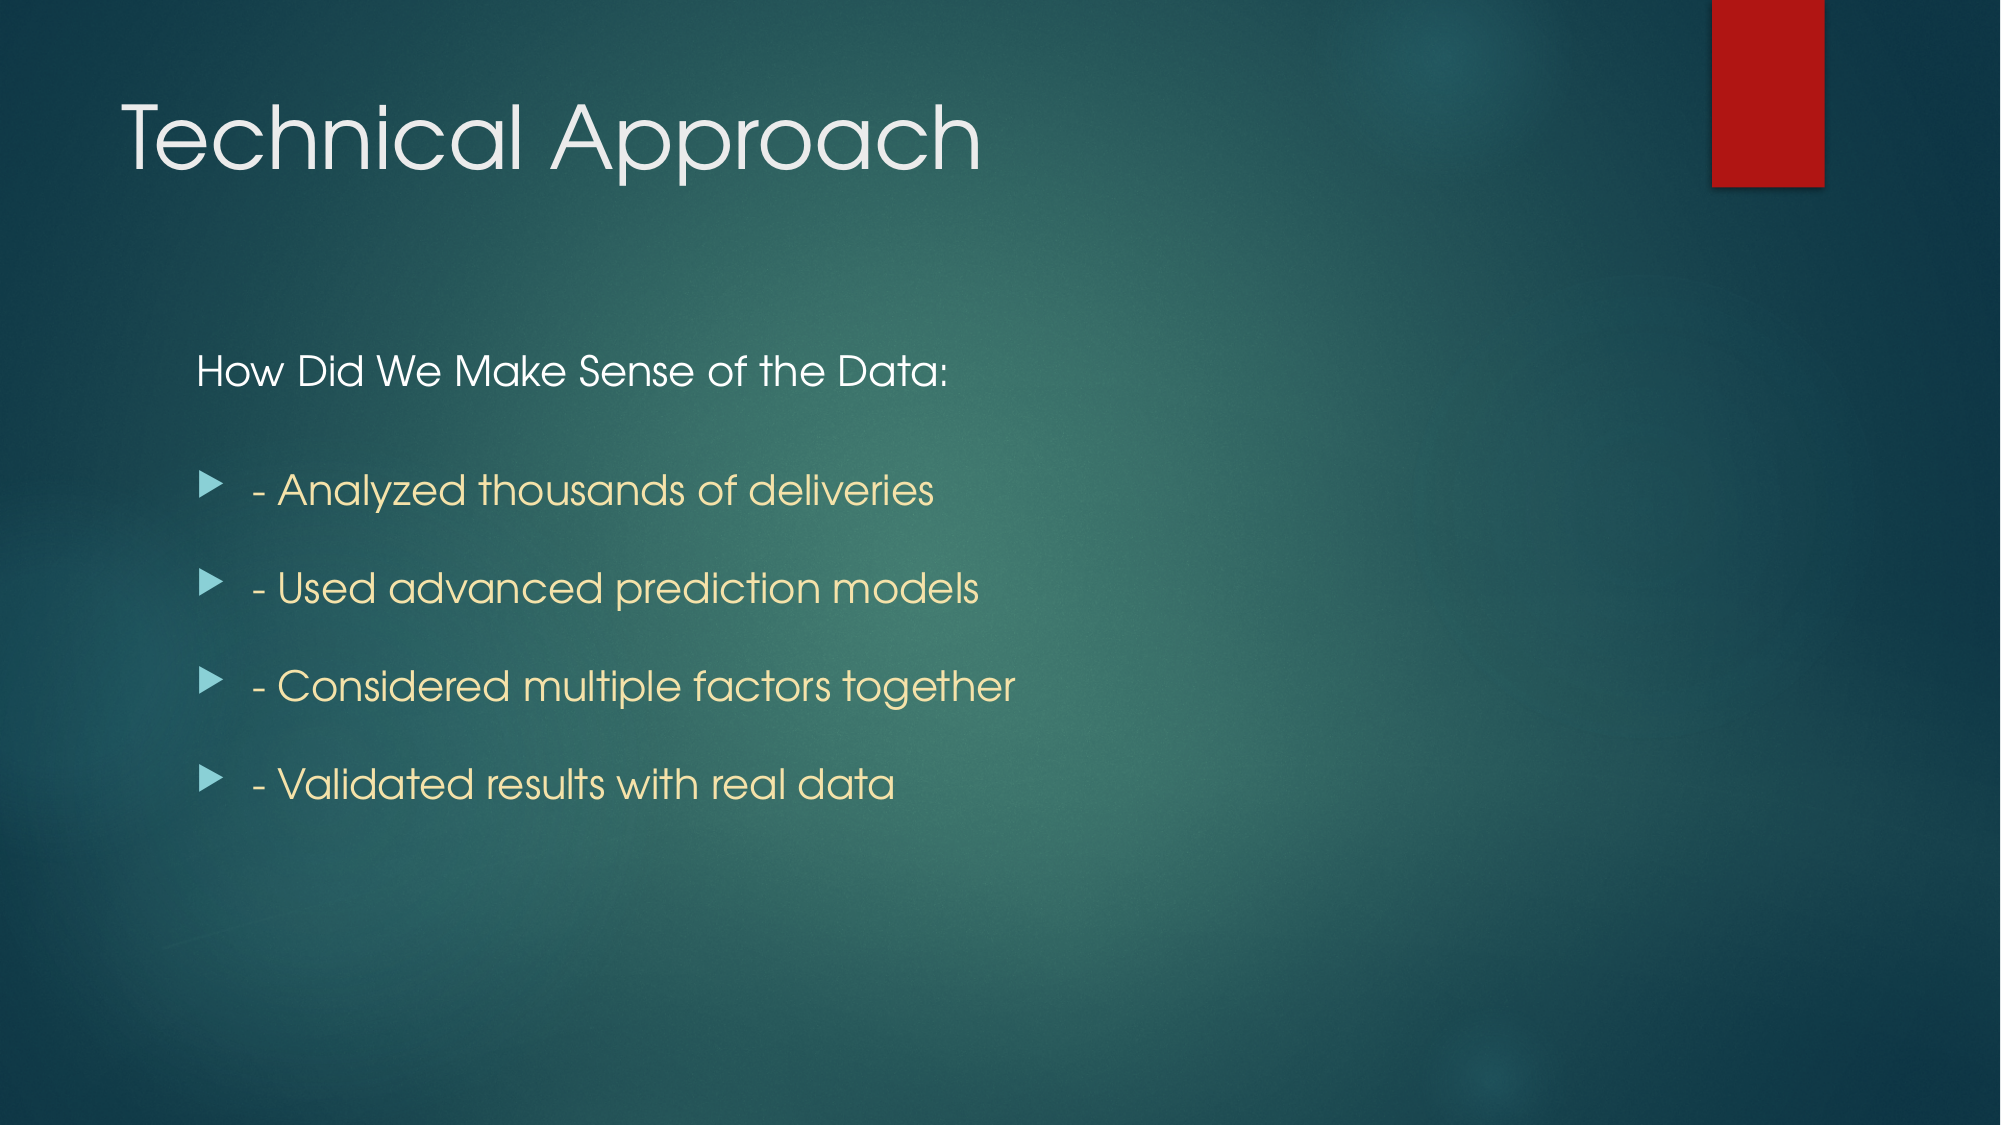

# Technical Approach
How Did We Make Sense of the Data:

- Analyzed thousands of deliveries

- Used advanced prediction models

- Considered multiple factors together

- Validated results with real data